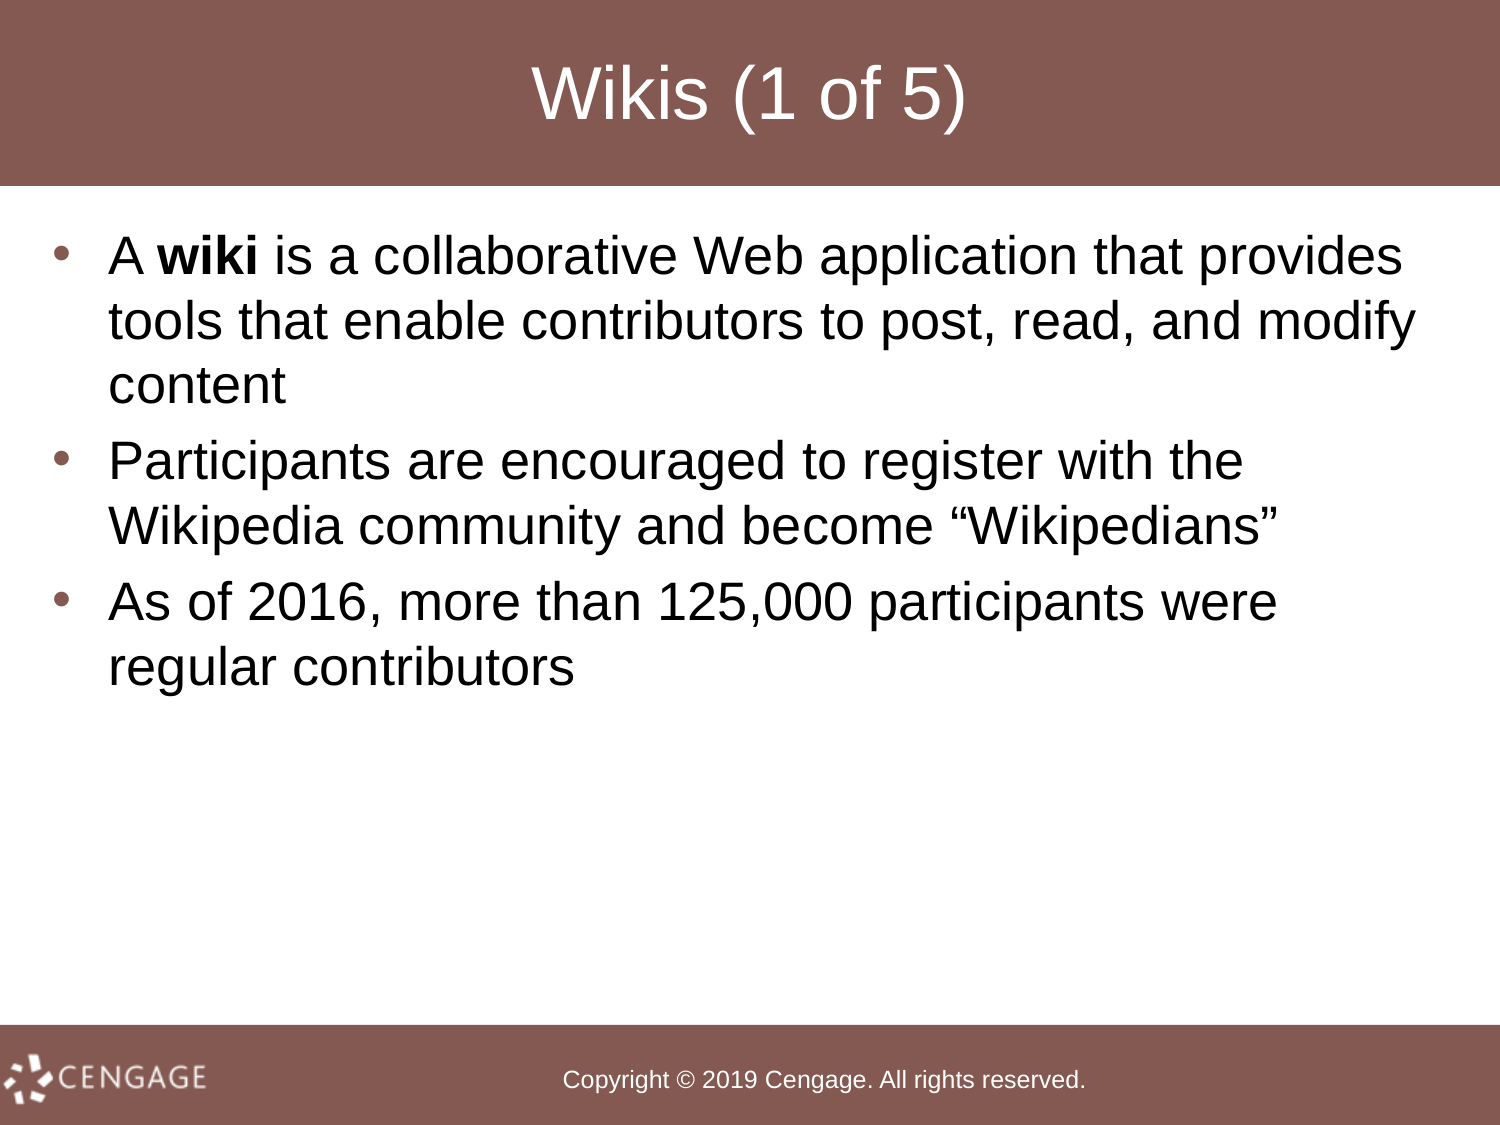

# Wikis (1 of 5)
A wiki is a collaborative Web application that provides tools that enable contributors to post, read, and modify content
Participants are encouraged to register with the Wikipedia community and become “Wikipedians”
As of 2016, more than 125,000 participants were regular contributors